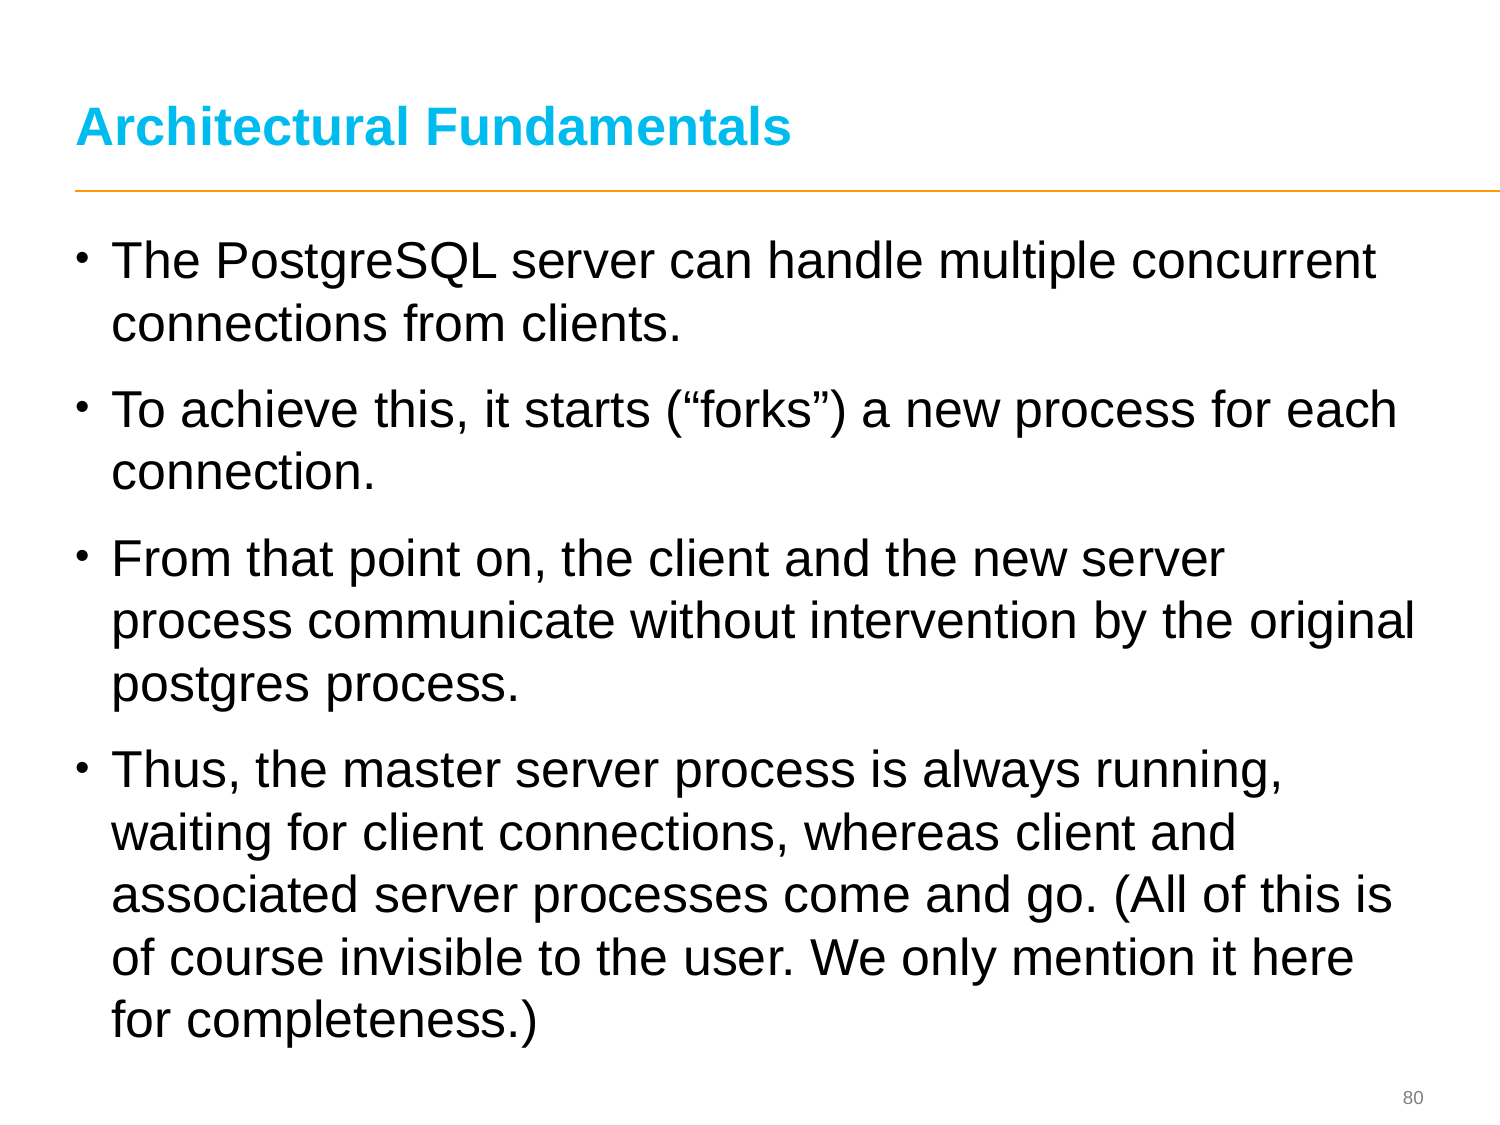

# Architectural Fundamentals
The PostgreSQL server can handle multiple concurrent connections from clients.
To achieve this, it starts (“forks”) a new process for each connection.
From that point on, the client and the new server process communicate without intervention by the original postgres process.
Thus, the master server process is always running, waiting for client connections, whereas client and associated server processes come and go. (All of this is of course invisible to the user. We only mention it here for completeness.)